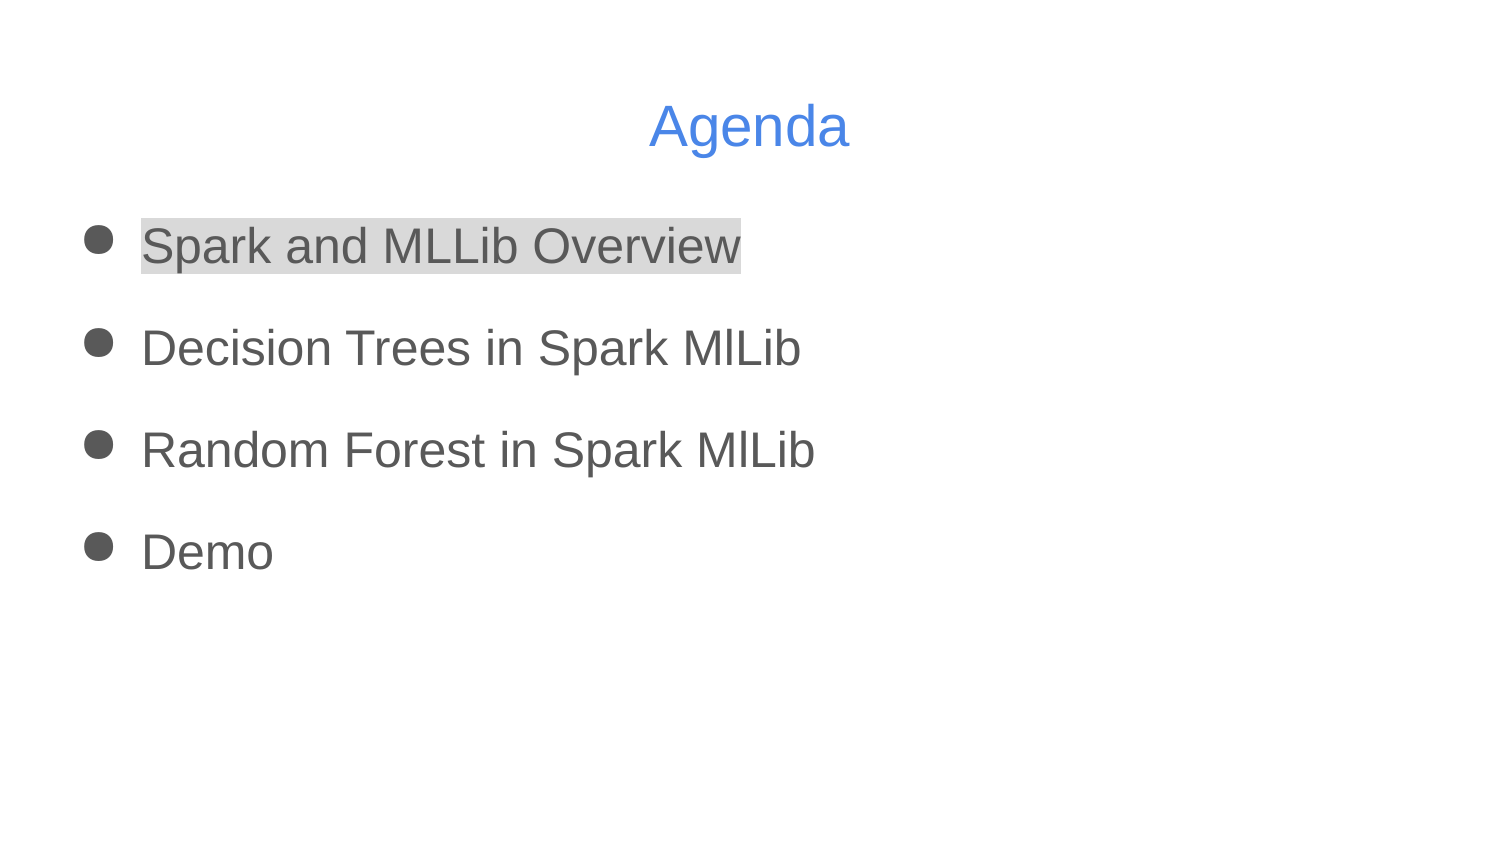

# Agenda
Spark and MLLib Overview
Decision Trees in Spark MlLib
Random Forest in Spark MlLib
Demo